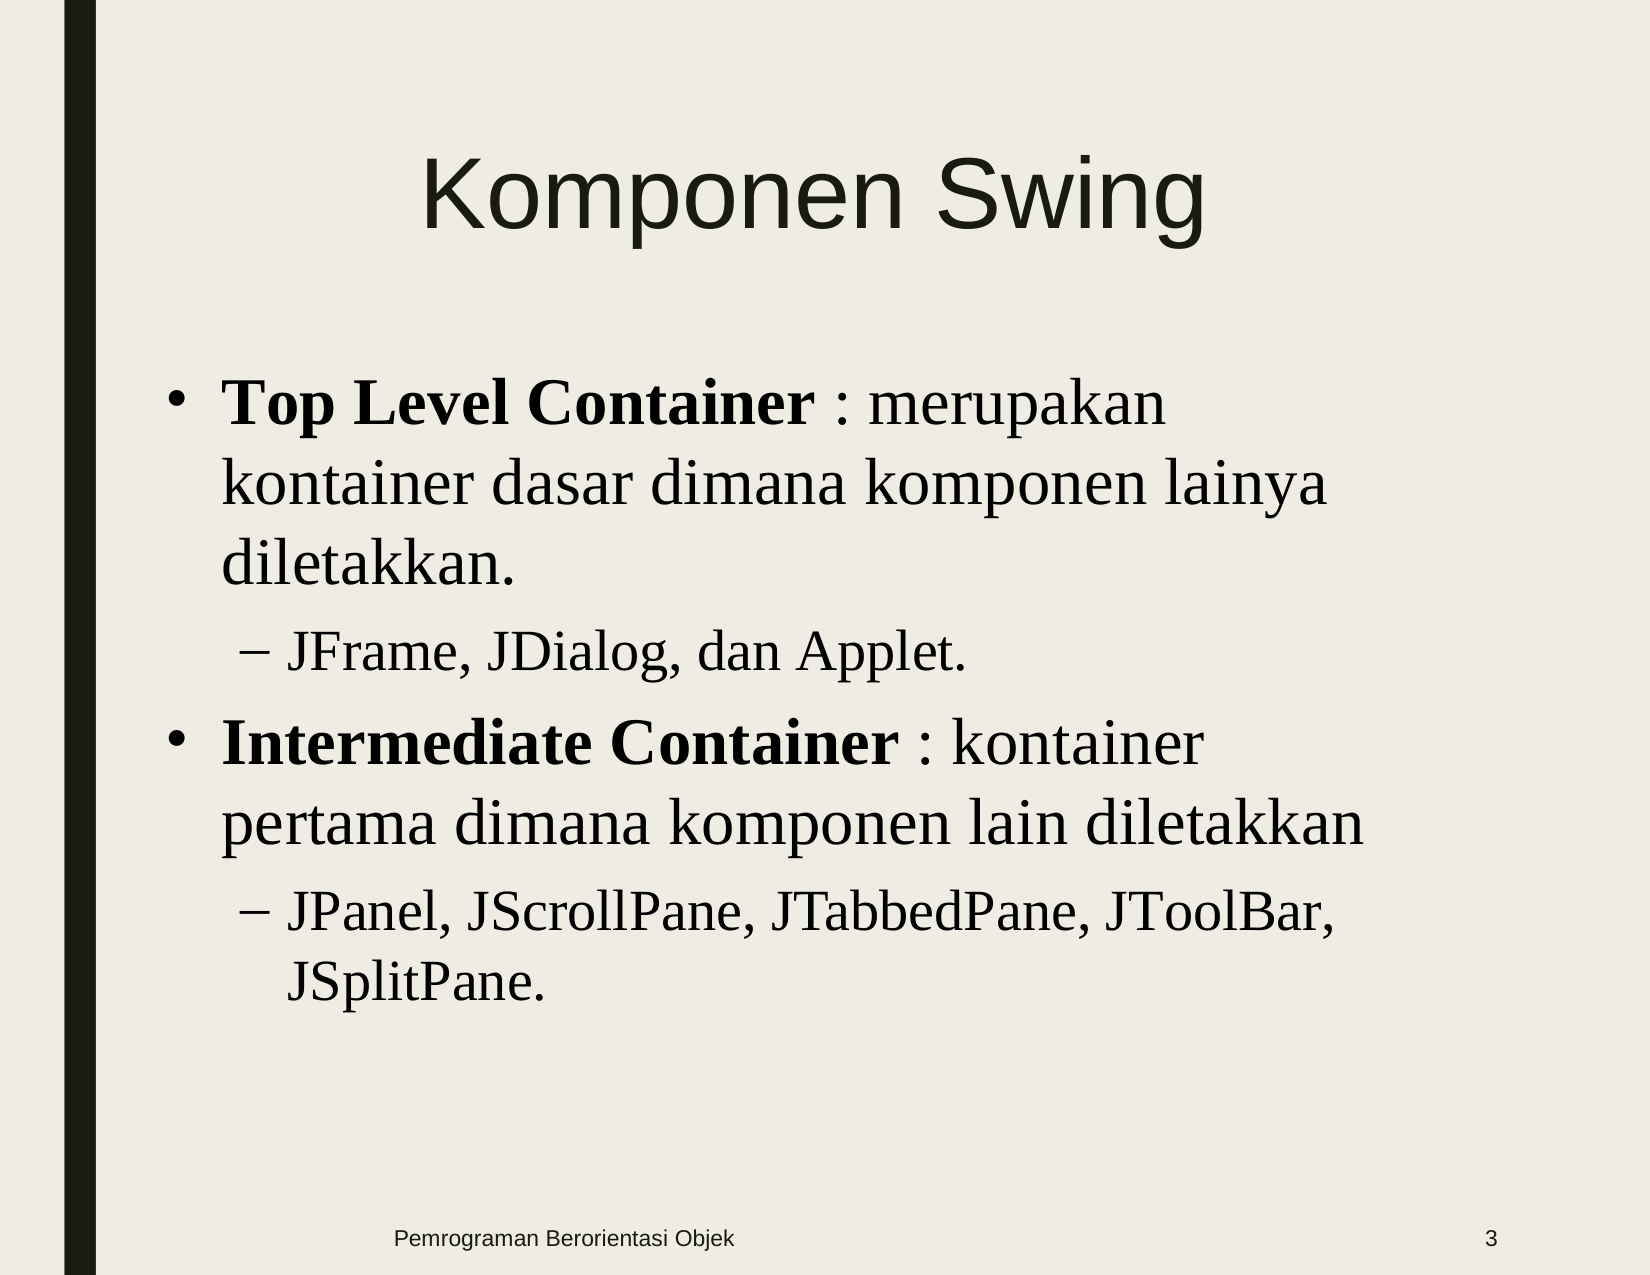

# Komponen Swing
Top Level Container : merupakan kontainer dasar dimana komponen lainya diletakkan.
JFrame, JDialog, dan Applet.
Intermediate Container : kontainer pertama dimana komponen lain diletakkan
JPanel, JScrollPane, JTabbedPane, JToolBar, JSplitPane.
Pemrograman Berorientasi Objek
3